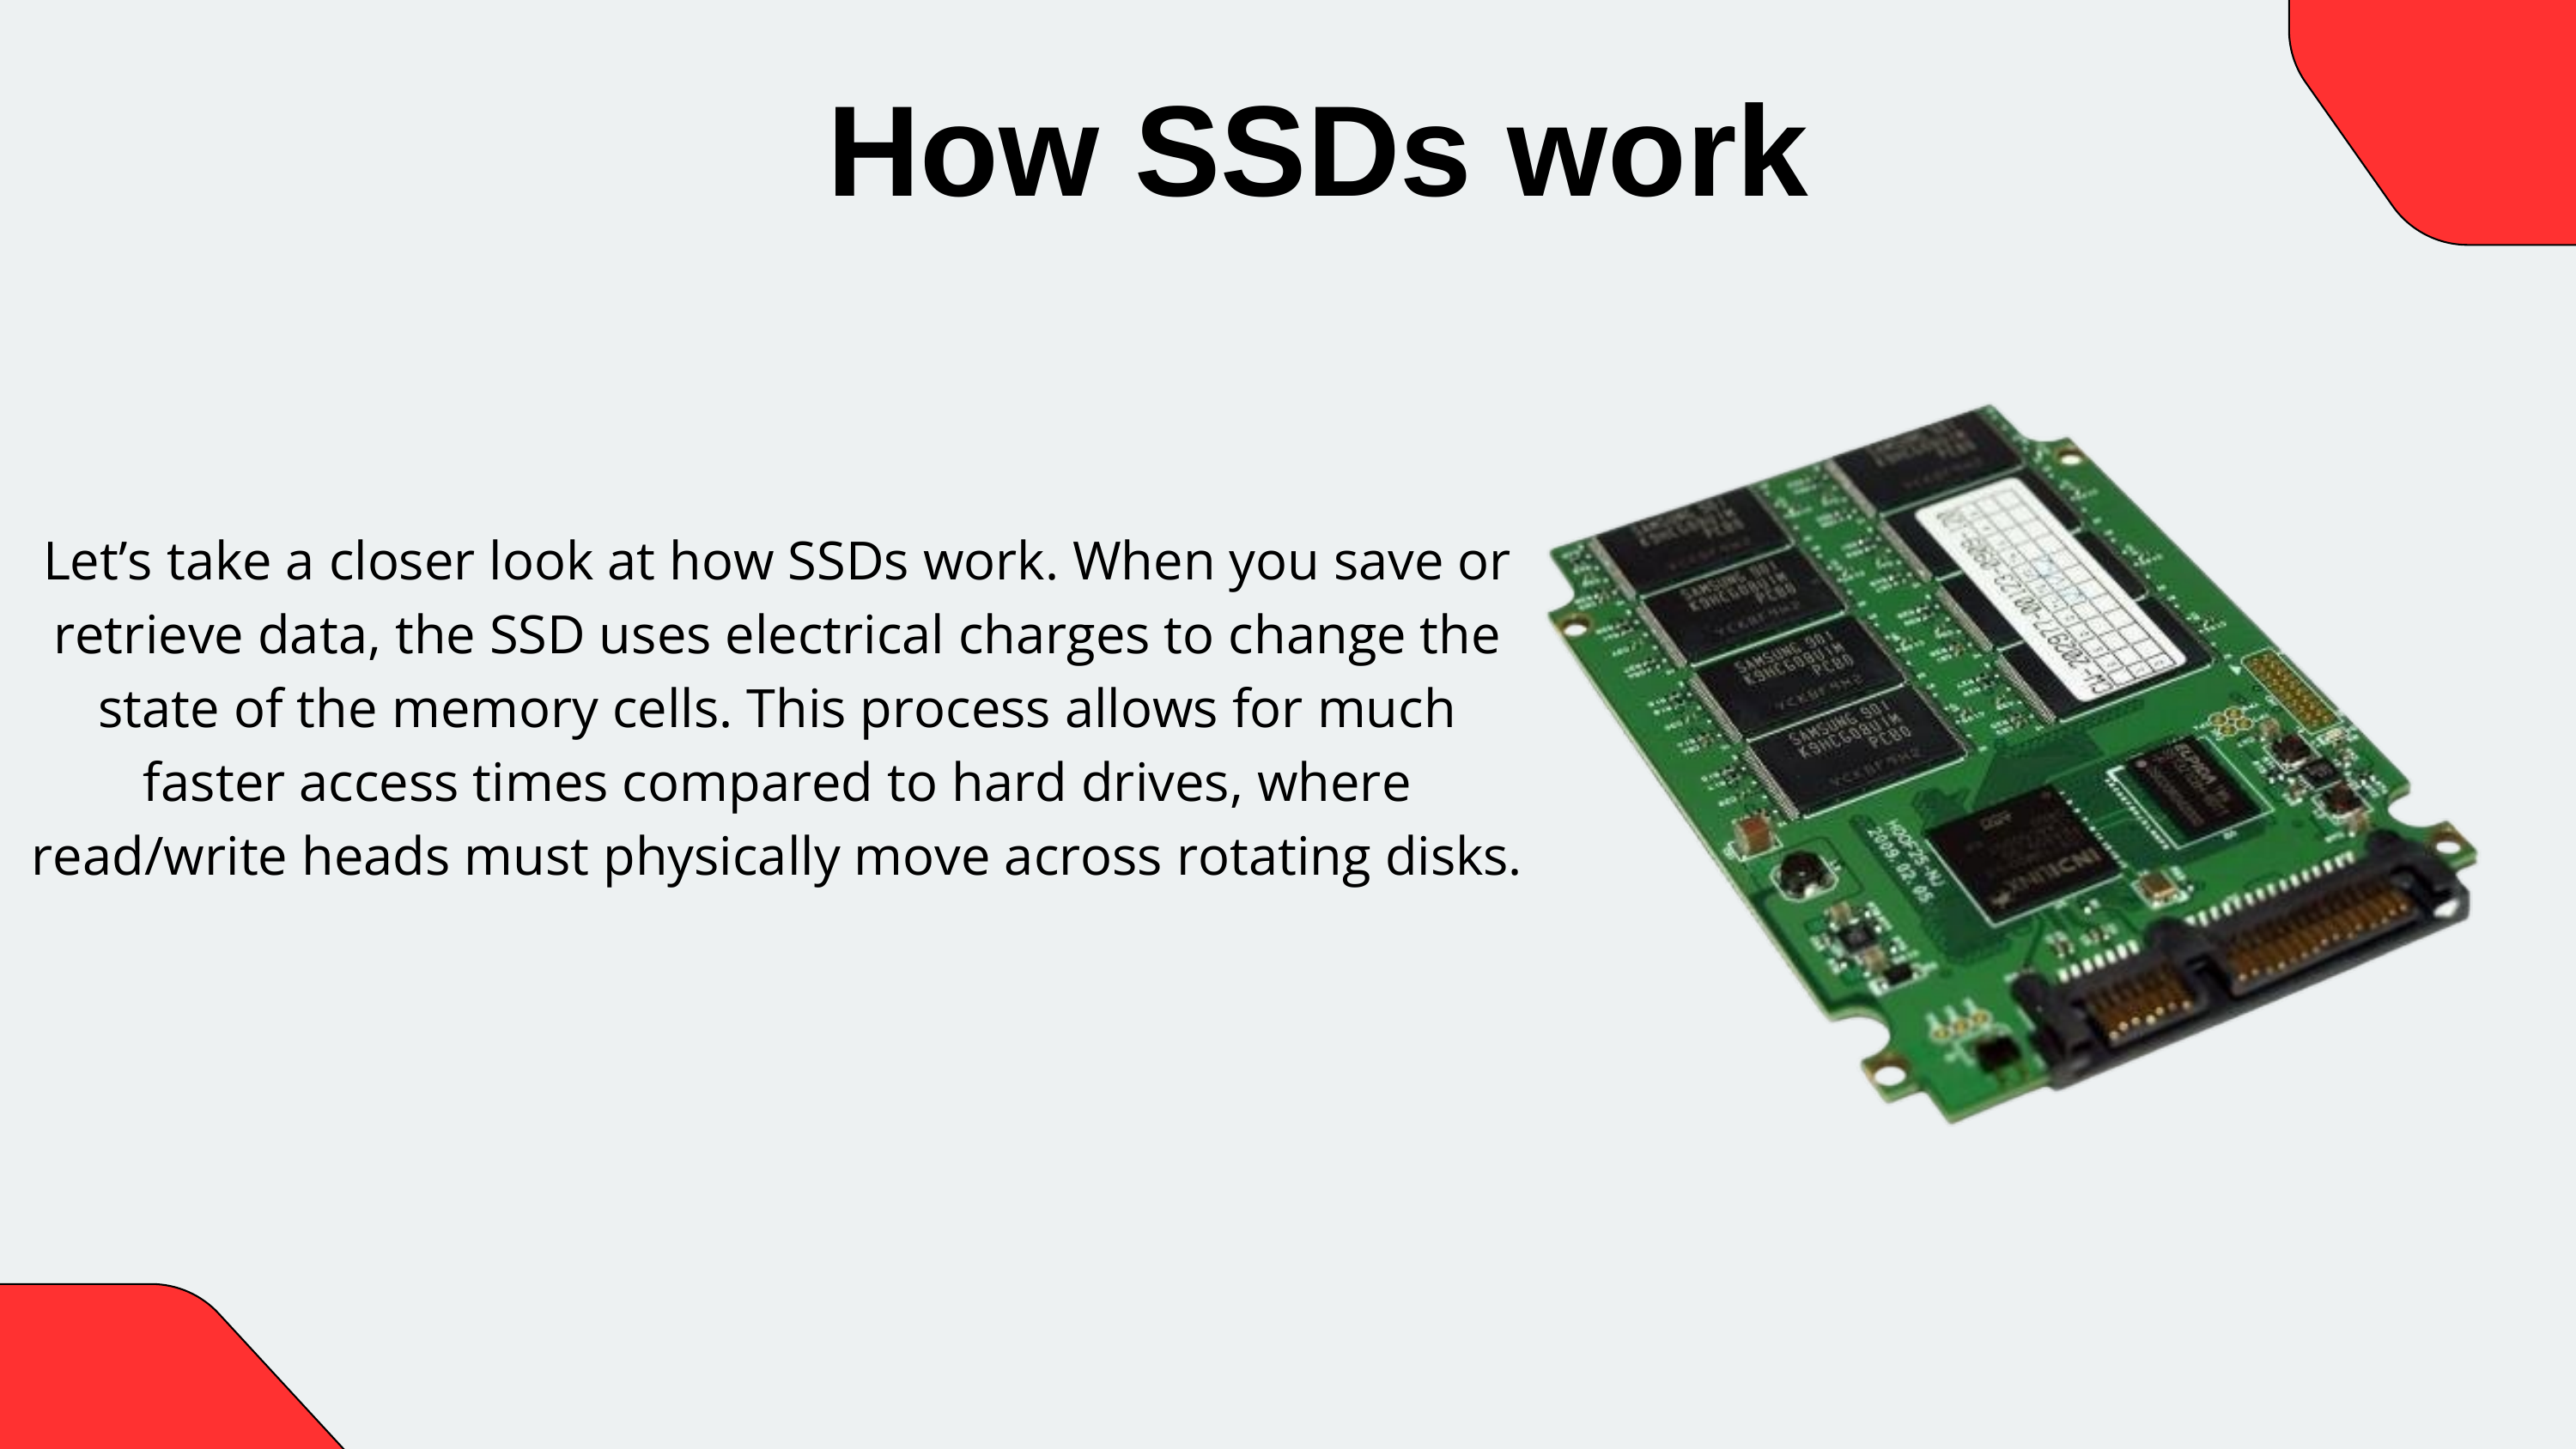

How SSDs work

Let’s take a closer look at how SSDs work. When you save or retrieve data, the SSD uses electrical charges to change the state of the memory cells. This process allows for much faster access times compared to hard drives, where read/write heads must physically move across rotating disks.